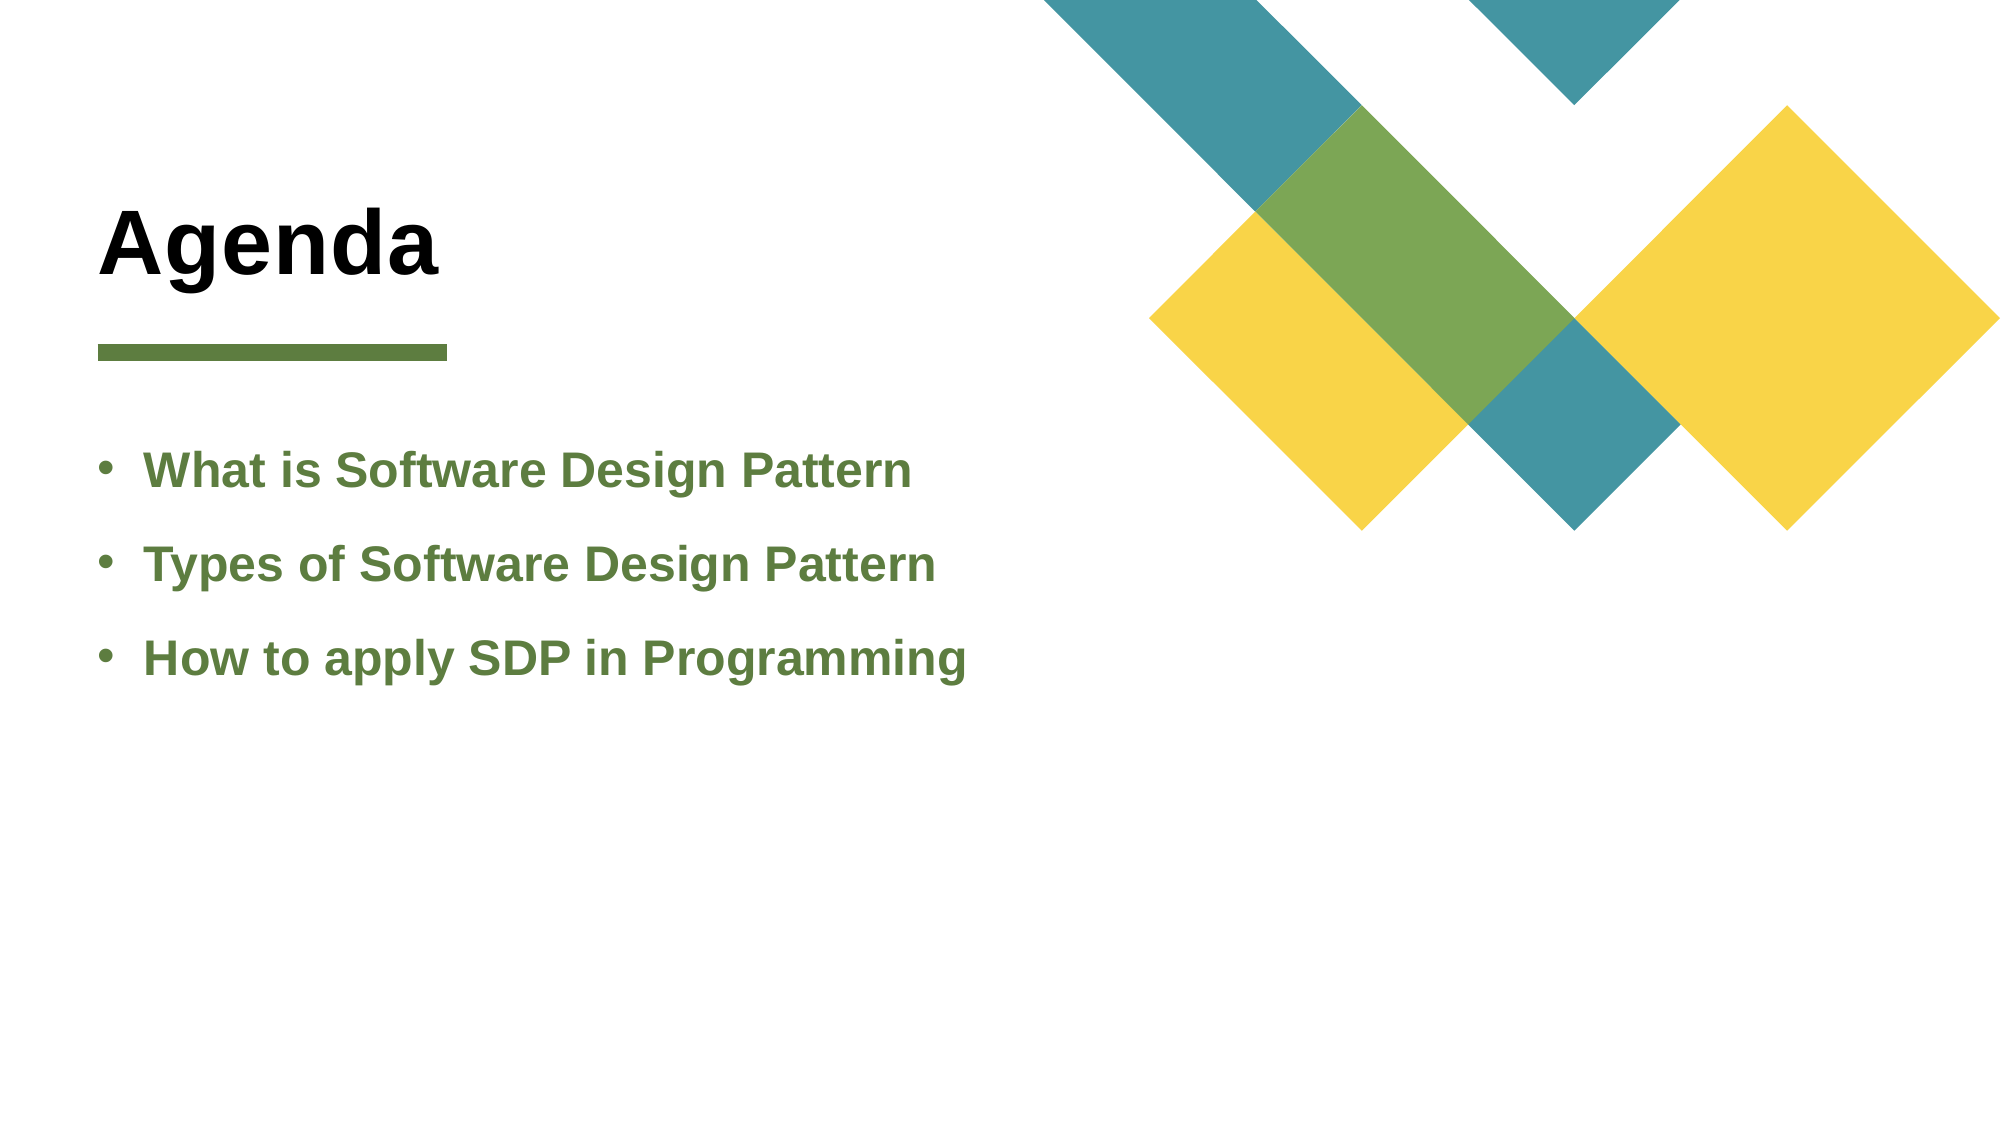

# Agenda
What is Software Design Pattern
Types of Software Design Pattern
How to apply SDP in Programming